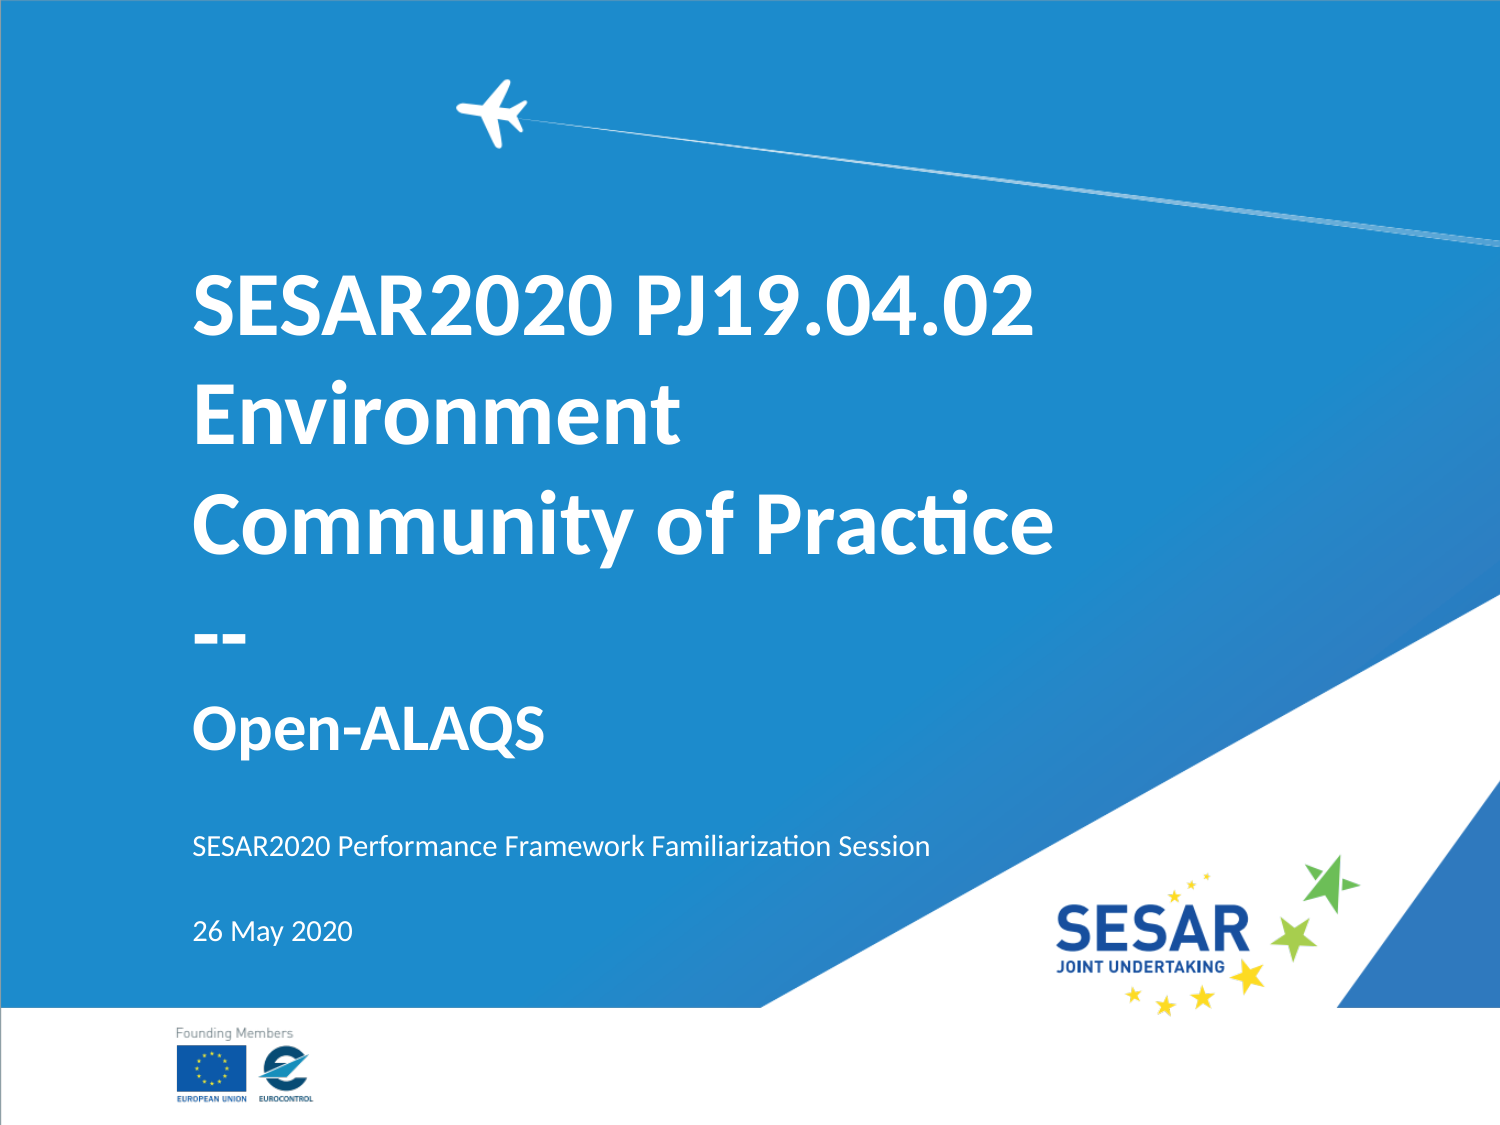

# SESAR2020 PJ19.04.02 Environment Community of Practice -- Open-ALAQS
SESAR2020 Performance Framework Familiarization Session

26 May 2020